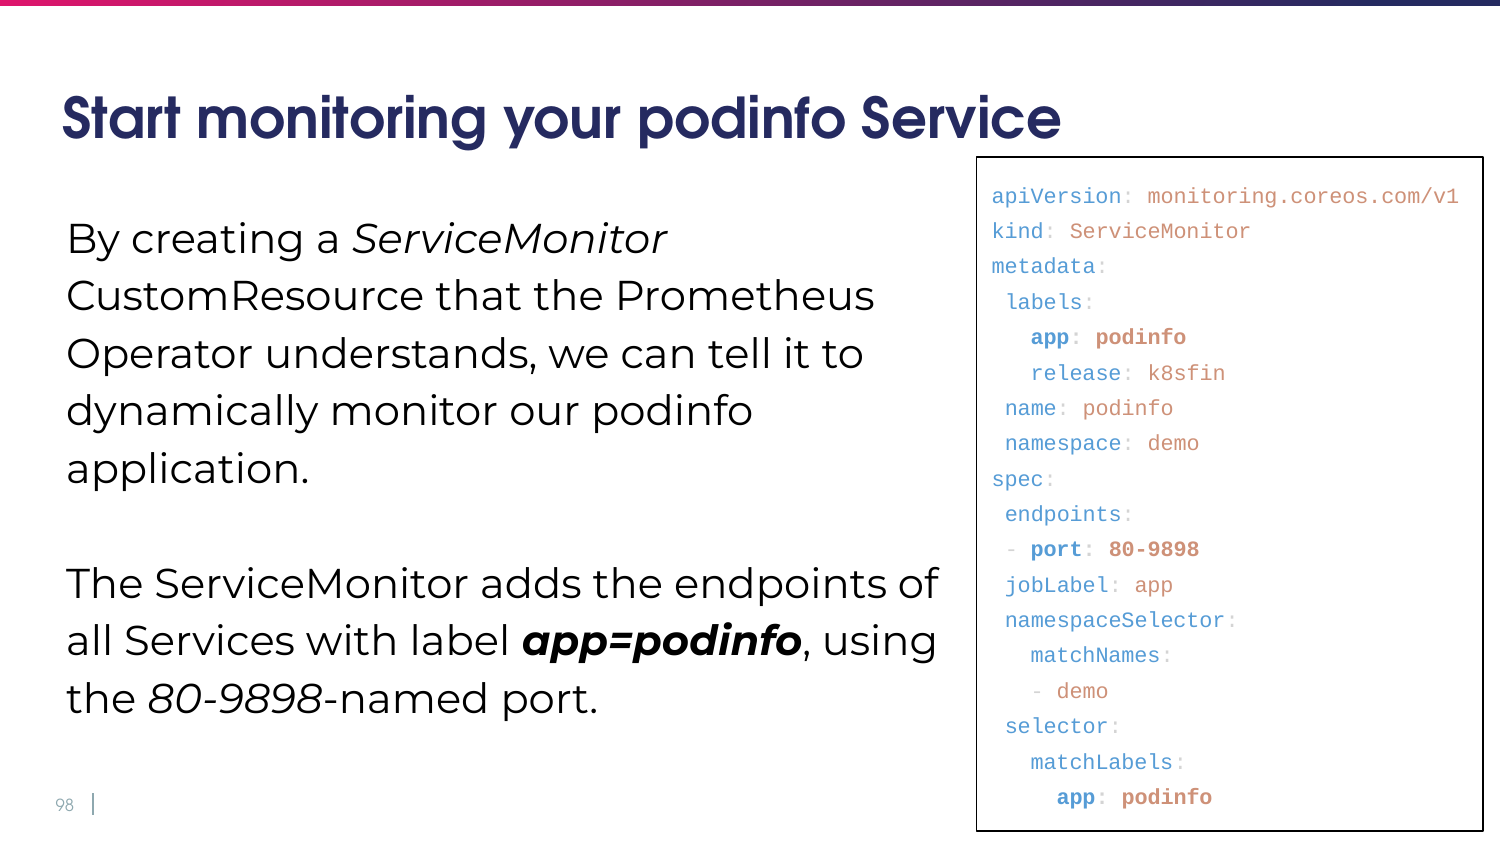

# Start monitoring your podinfo Service
apiVersion: monitoring.coreos.com/v1
kind: ServiceMonitor
metadata:
 labels:
   app: podinfo
   release: k8sfin
 name: podinfo
 namespace: demo
spec:
 endpoints:
 - port: 80-9898
 jobLabel: app
 namespaceSelector:
   matchNames:
   - demo
 selector:
   matchLabels:
     app: podinfo

By creating a ServiceMonitor CustomResource that the Prometheus Operator understands, we can tell it to dynamically monitor our podinfo application.

The ServiceMonitor adds the endpoints of all Services with label app=podinfo, using the 80-9898-named port.